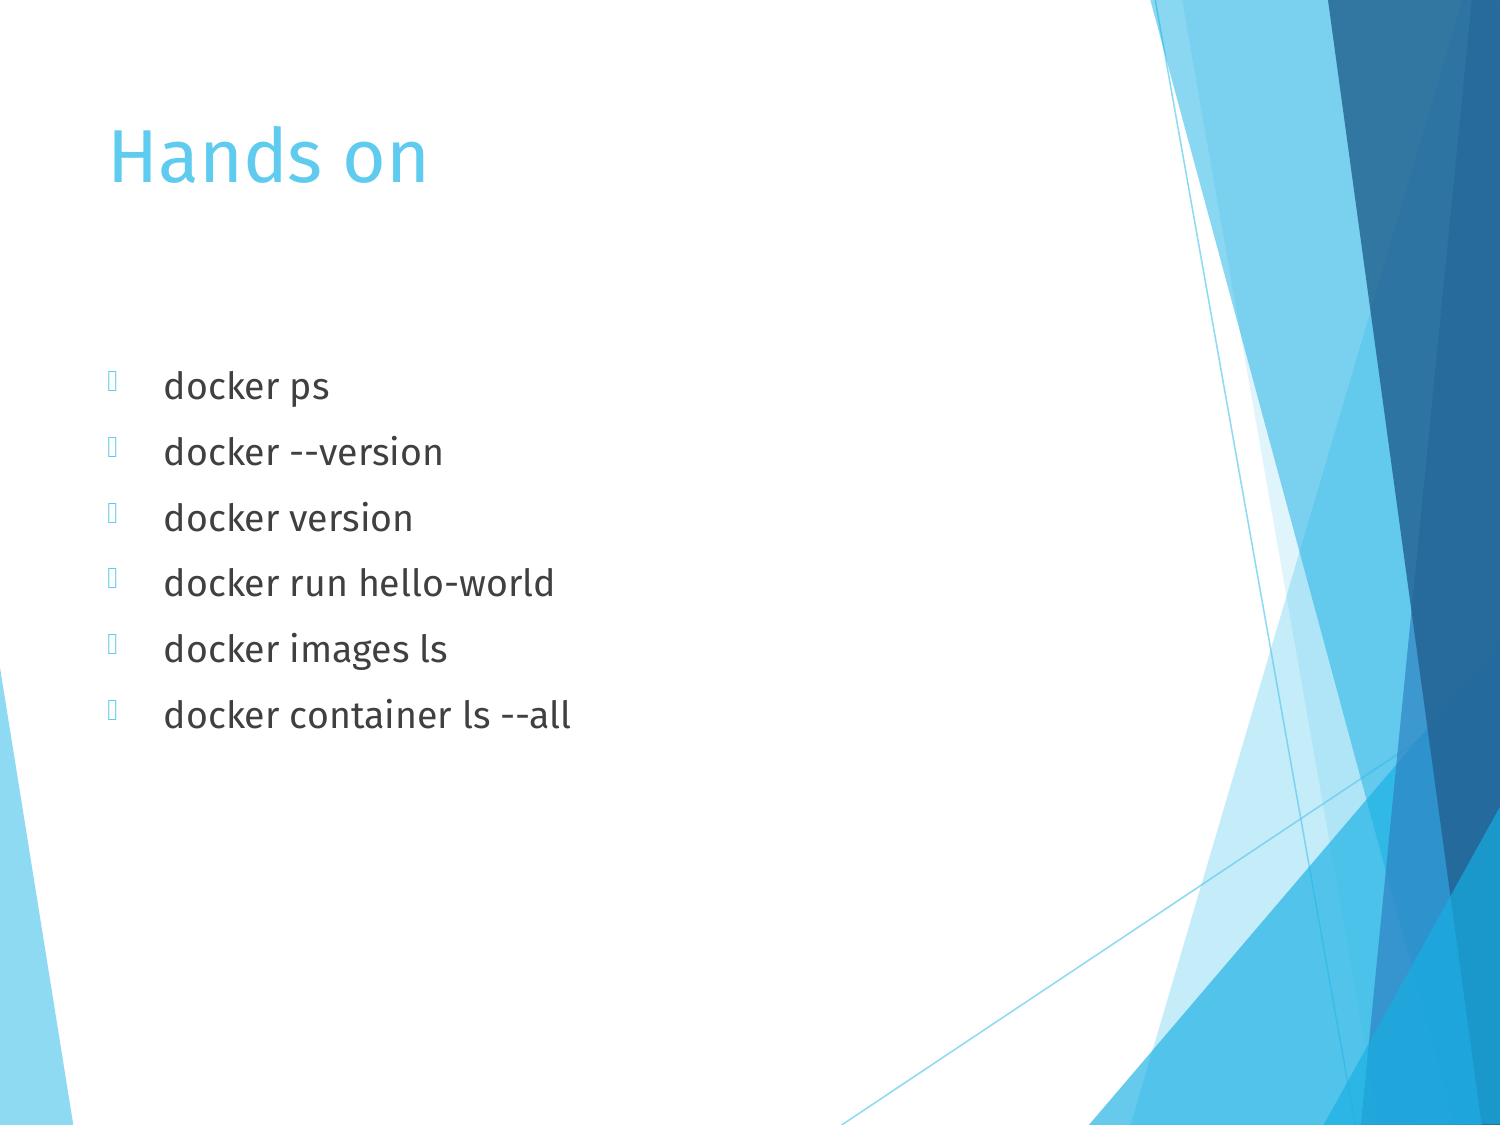

# Hands on
docker ps
docker --version
docker version
docker run hello-world
docker images ls
docker container ls --all